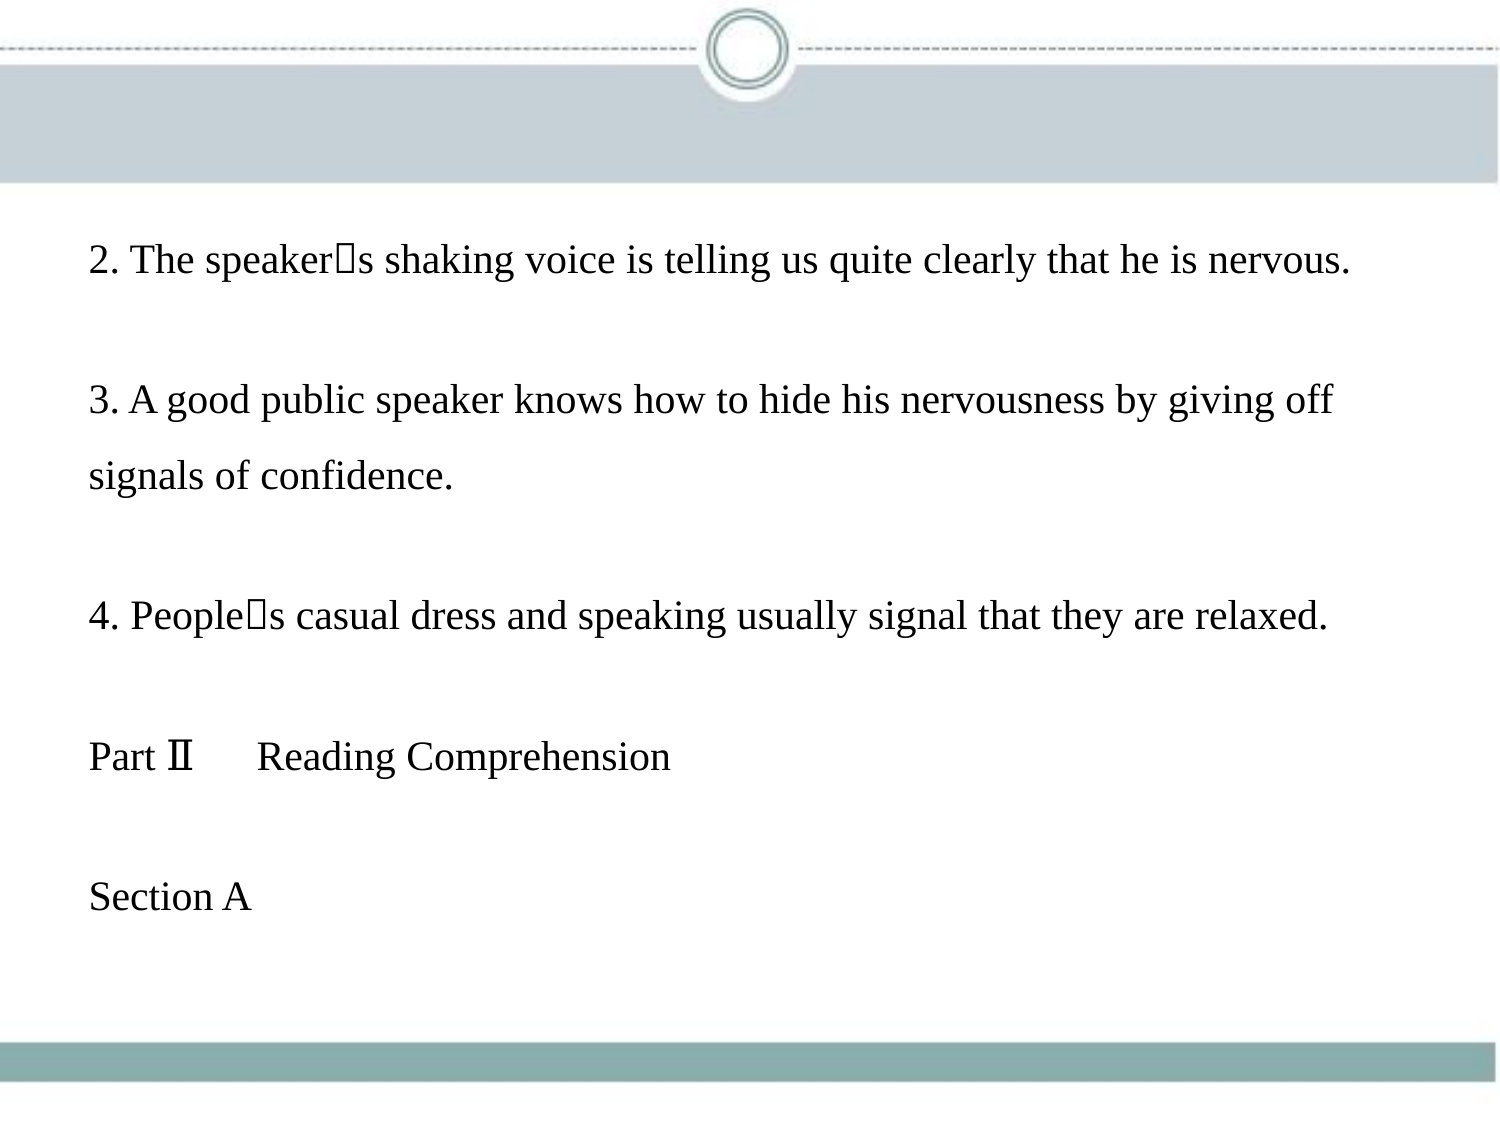

2. The speaker􀆳s shaking voice is telling us quite clearly that he is nervous.
3. A good public speaker knows how to hide his nervousness by giving off
signals of confidence.
4. People􀆳s casual dress and speaking usually signal that they are relaxed.
Part Ⅱ　Reading Comprehension
Section A